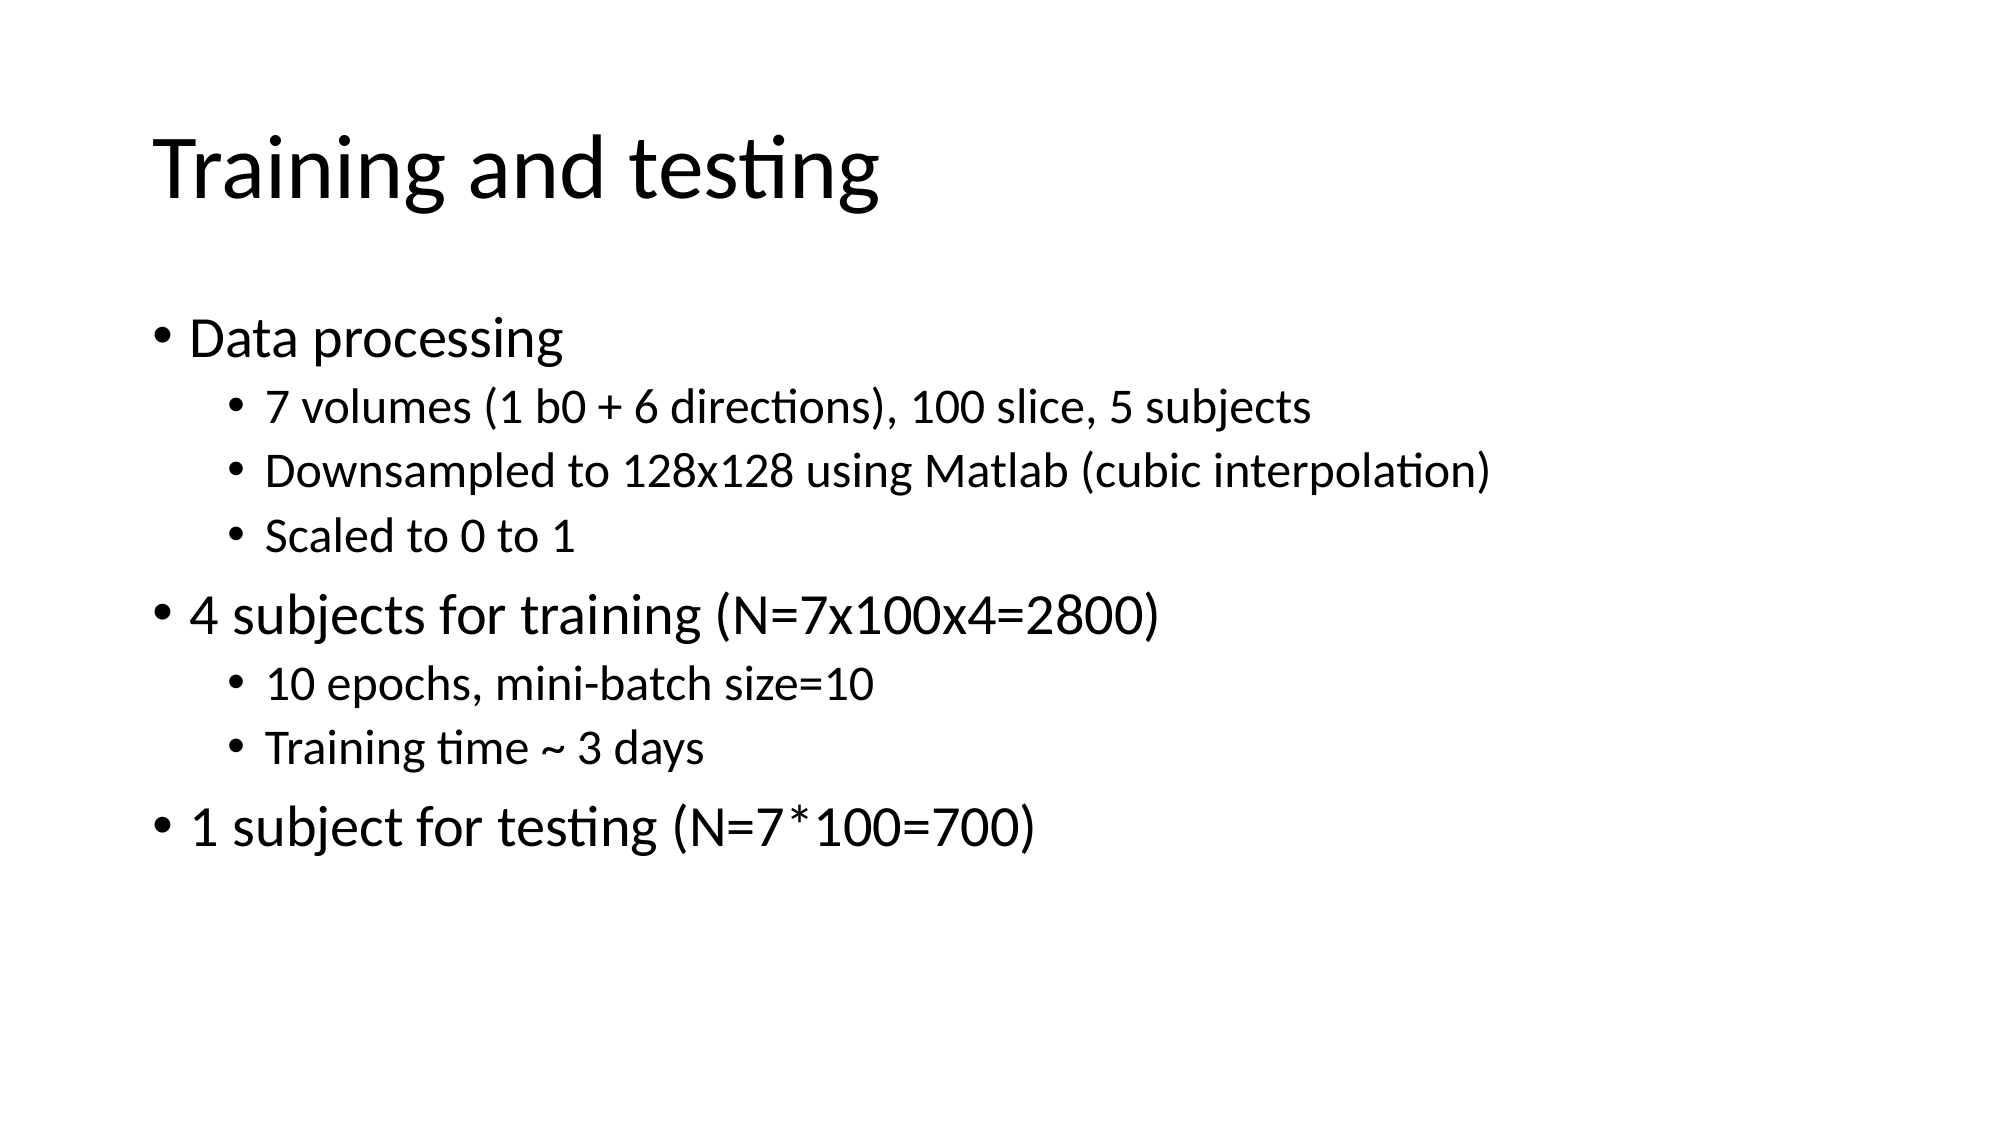

# Training and testing
Data processing
7 volumes (1 b0 + 6 directions), 100 slice, 5 subjects
Downsampled to 128x128 using Matlab (cubic interpolation)
Scaled to 0 to 1
4 subjects for training (N=7x100x4=2800)
10 epochs, mini-batch size=10
Training time ~ 3 days
1 subject for testing (N=7*100=700)